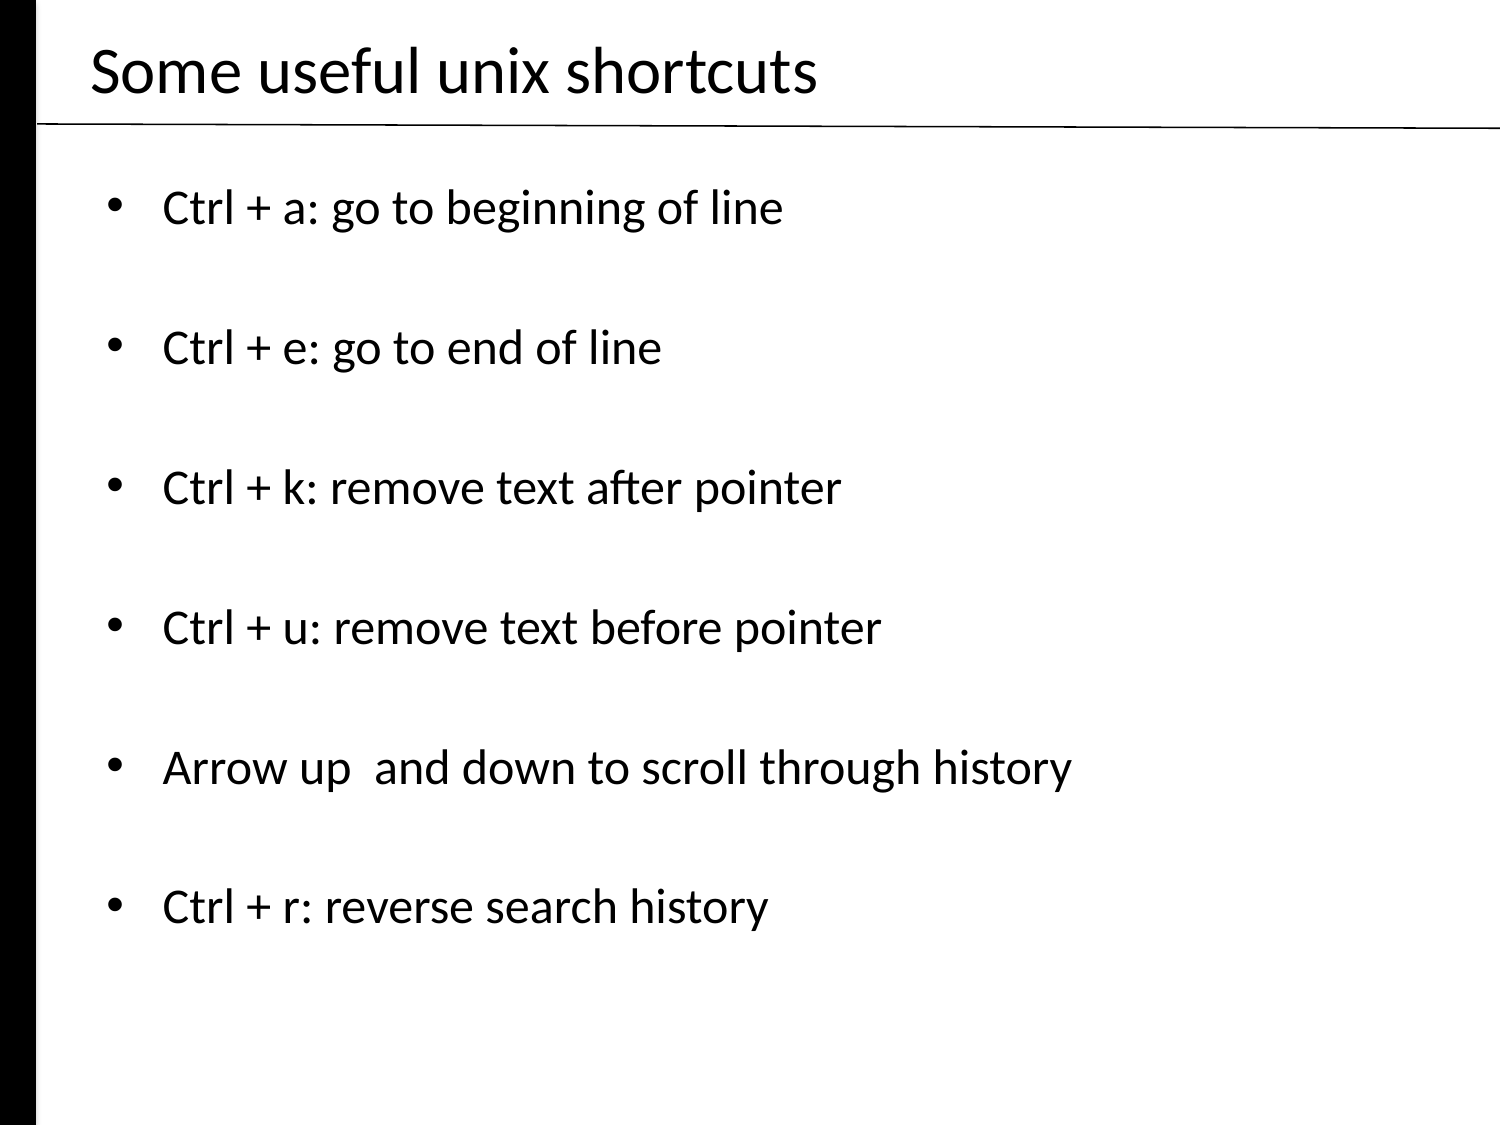

# Some useful unix shortcuts
Ctrl + a: go to beginning of line

Ctrl + e: go to end of line

Ctrl + k: remove text after pointer

Ctrl + u: remove text before pointer

Arrow up  and down to scroll through history

Ctrl + r: reverse search history